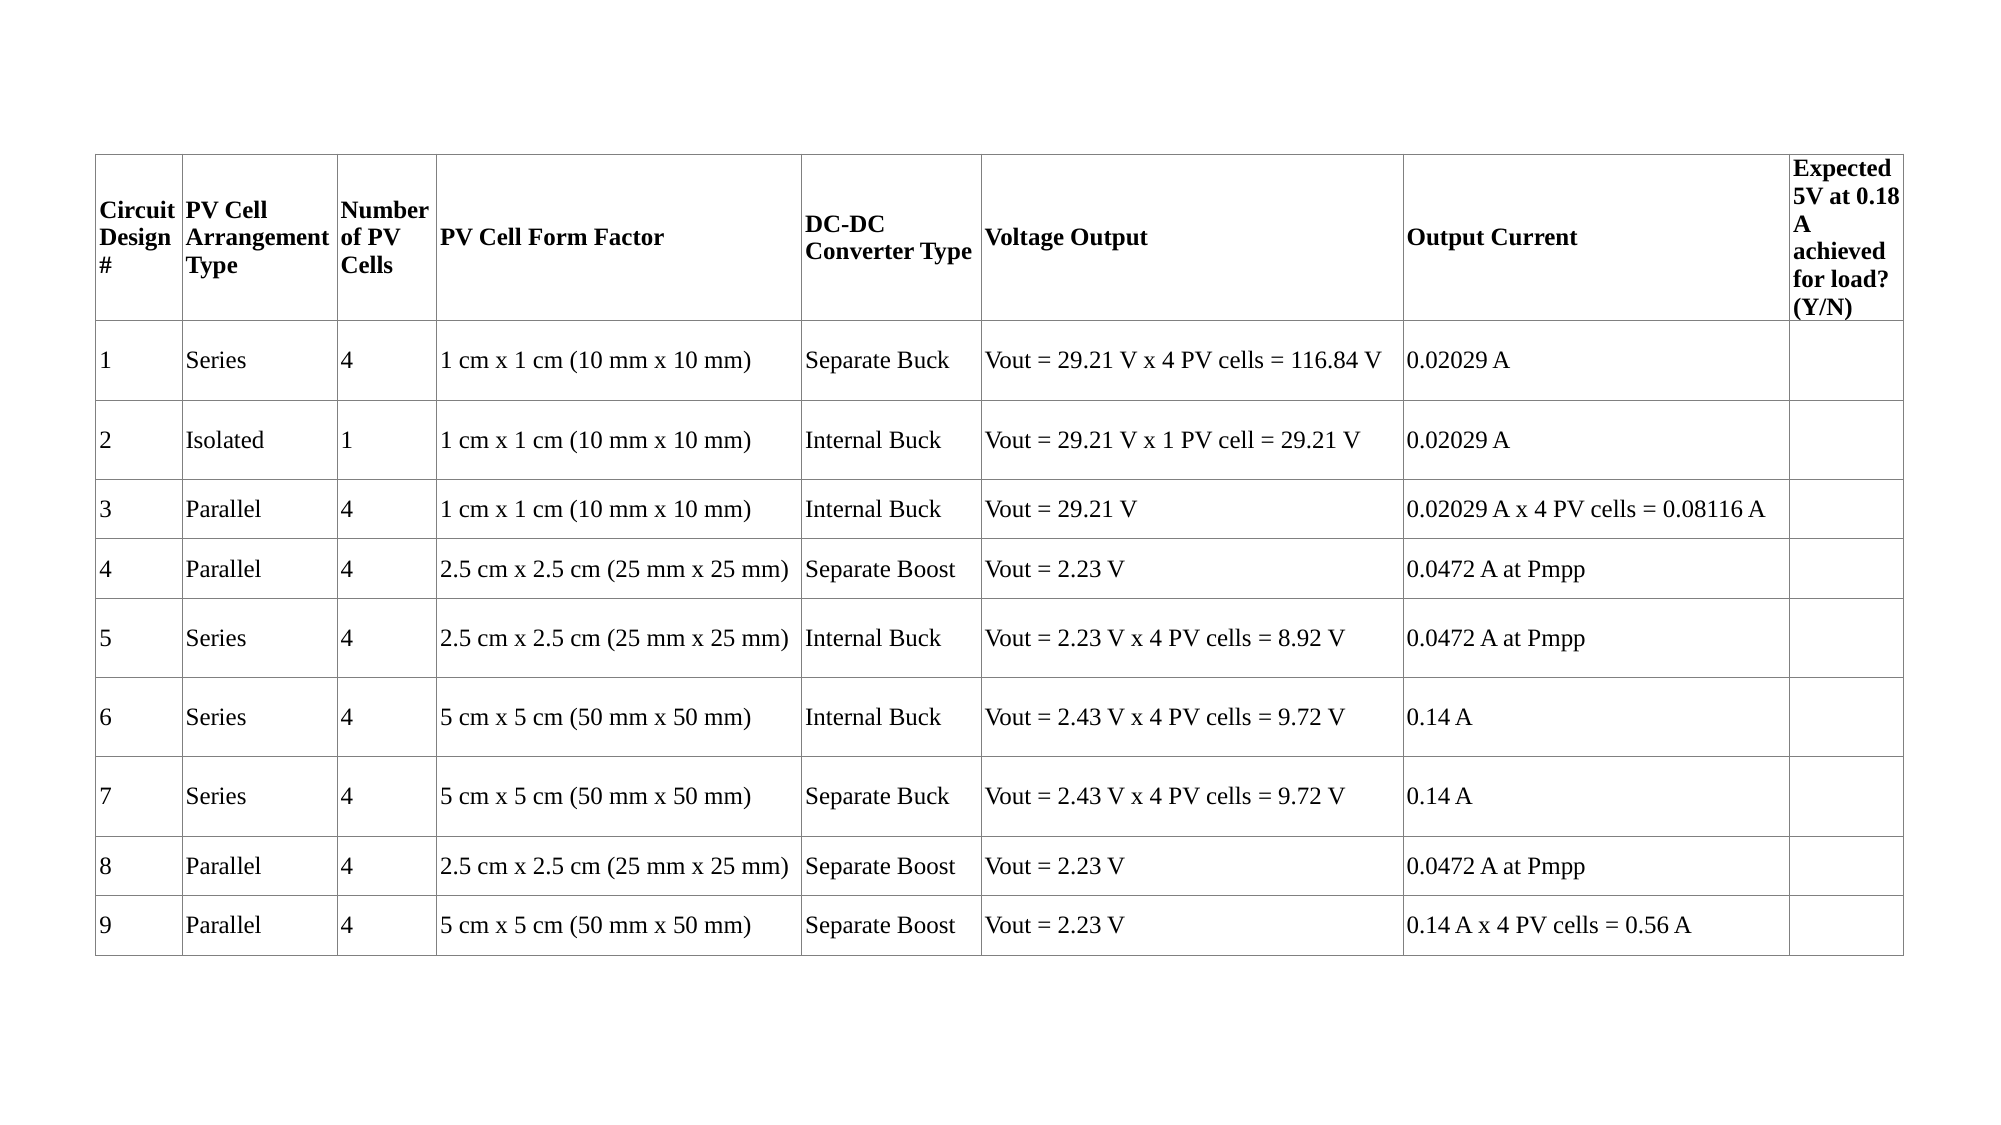

| Circuit Design # | PV Cell Arrangement Type | Number of PV Cells | PV Cell Form Factor | DC-DC Converter Type | Voltage Output | Output Current | Expected 5V at 0.18 A achieved for load? (Y/N) |
| --- | --- | --- | --- | --- | --- | --- | --- |
| 1 | Series | 4 | 1 cm x 1 cm (10 mm x 10 mm) | Separate Buck | Vout = 29.21 V x 4 PV cells = 116.84 V | 0.02029 A |  |
| 2 | Isolated | 1 | 1 cm x 1 cm (10 mm x 10 mm) | Internal Buck | Vout = 29.21 V x 1 PV cell = 29.21 V | 0.02029 A |  |
| 3 | Parallel | 4 | 1 cm x 1 cm (10 mm x 10 mm) | Internal Buck | Vout = 29.21 V | 0.02029 A x 4 PV cells = 0.08116 A |  |
| 4 | Parallel | 4 | 2.5 cm x 2.5 cm (25 mm x 25 mm) | Separate Boost | Vout = 2.23 V | 0.0472 A at Pmpp |  |
| 5 | Series | 4 | 2.5 cm x 2.5 cm (25 mm x 25 mm) | Internal Buck | Vout = 2.23 V x 4 PV cells = 8.92 V | 0.0472 A at Pmpp |  |
| 6 | Series | 4 | 5 cm x 5 cm (50 mm x 50 mm) | Internal Buck | Vout = 2.43 V x 4 PV cells = 9.72 V | 0.14 A |  |
| 7 | Series | 4 | 5 cm x 5 cm (50 mm x 50 mm) | Separate Buck | Vout = 2.43 V x 4 PV cells = 9.72 V | 0.14 A |  |
| 8 | Parallel | 4 | 2.5 cm x 2.5 cm (25 mm x 25 mm) | Separate Boost | Vout = 2.23 V | 0.0472 A at Pmpp |  |
| 9 | Parallel | 4 | 5 cm x 5 cm (50 mm x 50 mm) | Separate Boost | Vout = 2.23 V | 0.14 A x 4 PV cells = 0.56 A |  |